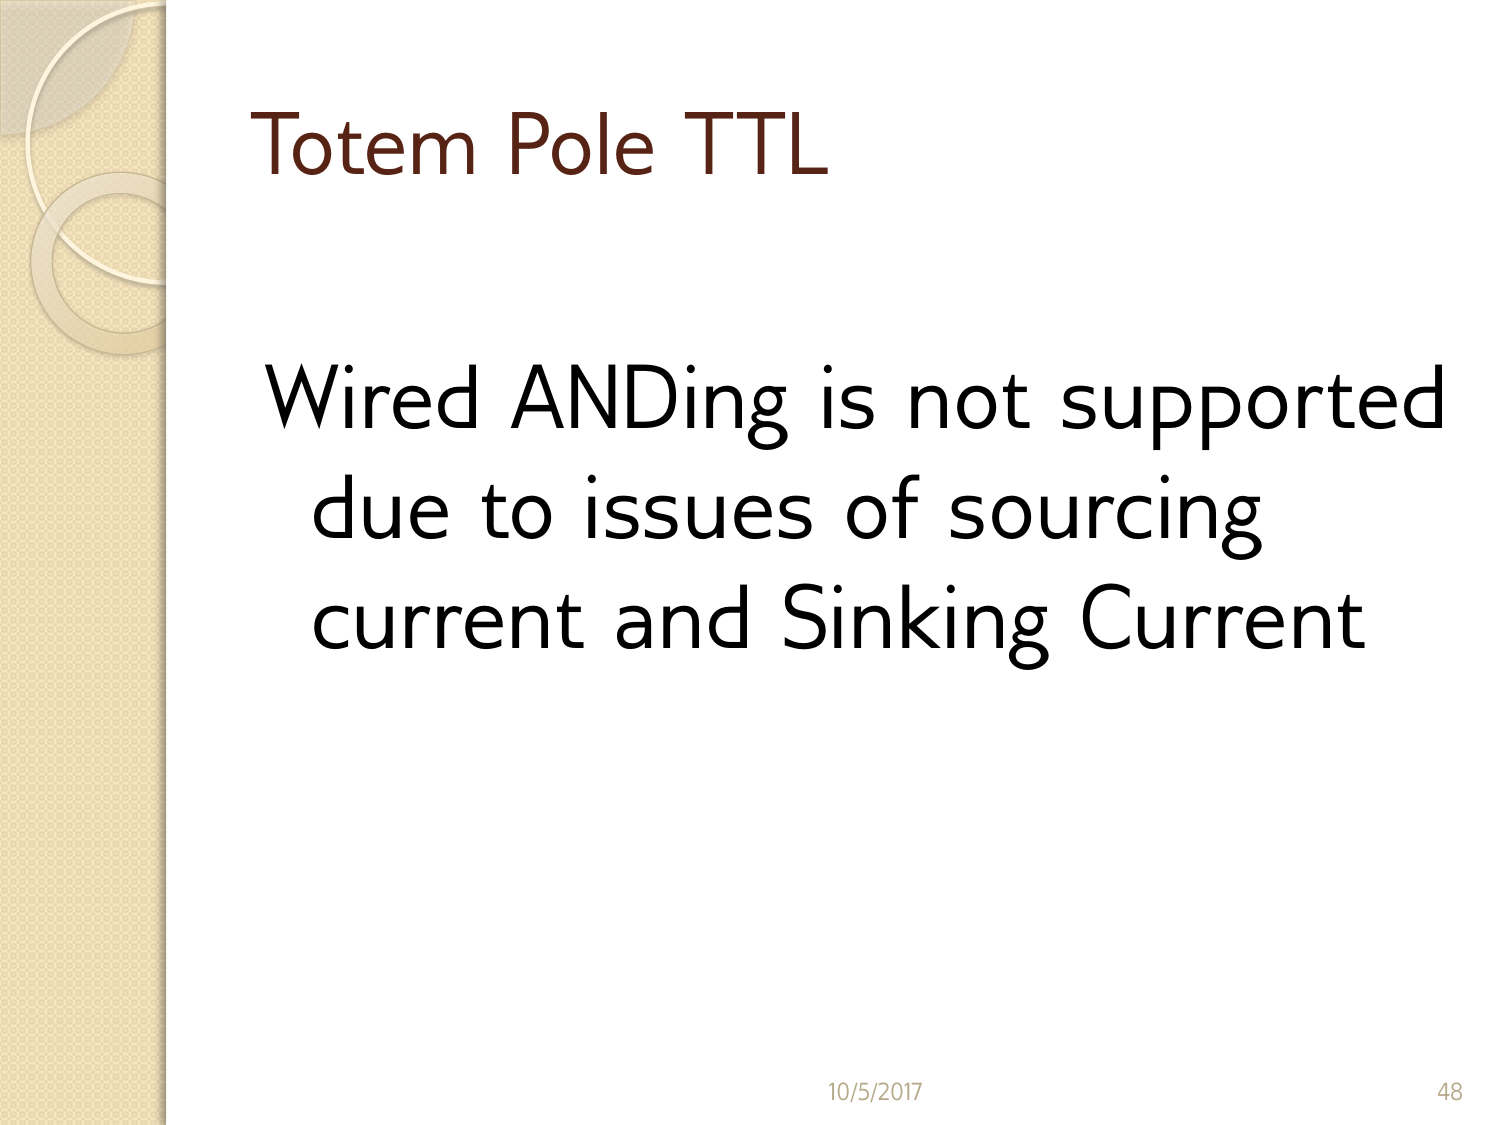

# Totem Pole TTL

Wired ANDing is not supported due to issues of sourcing current and Sinking Current
10/5/2017
48